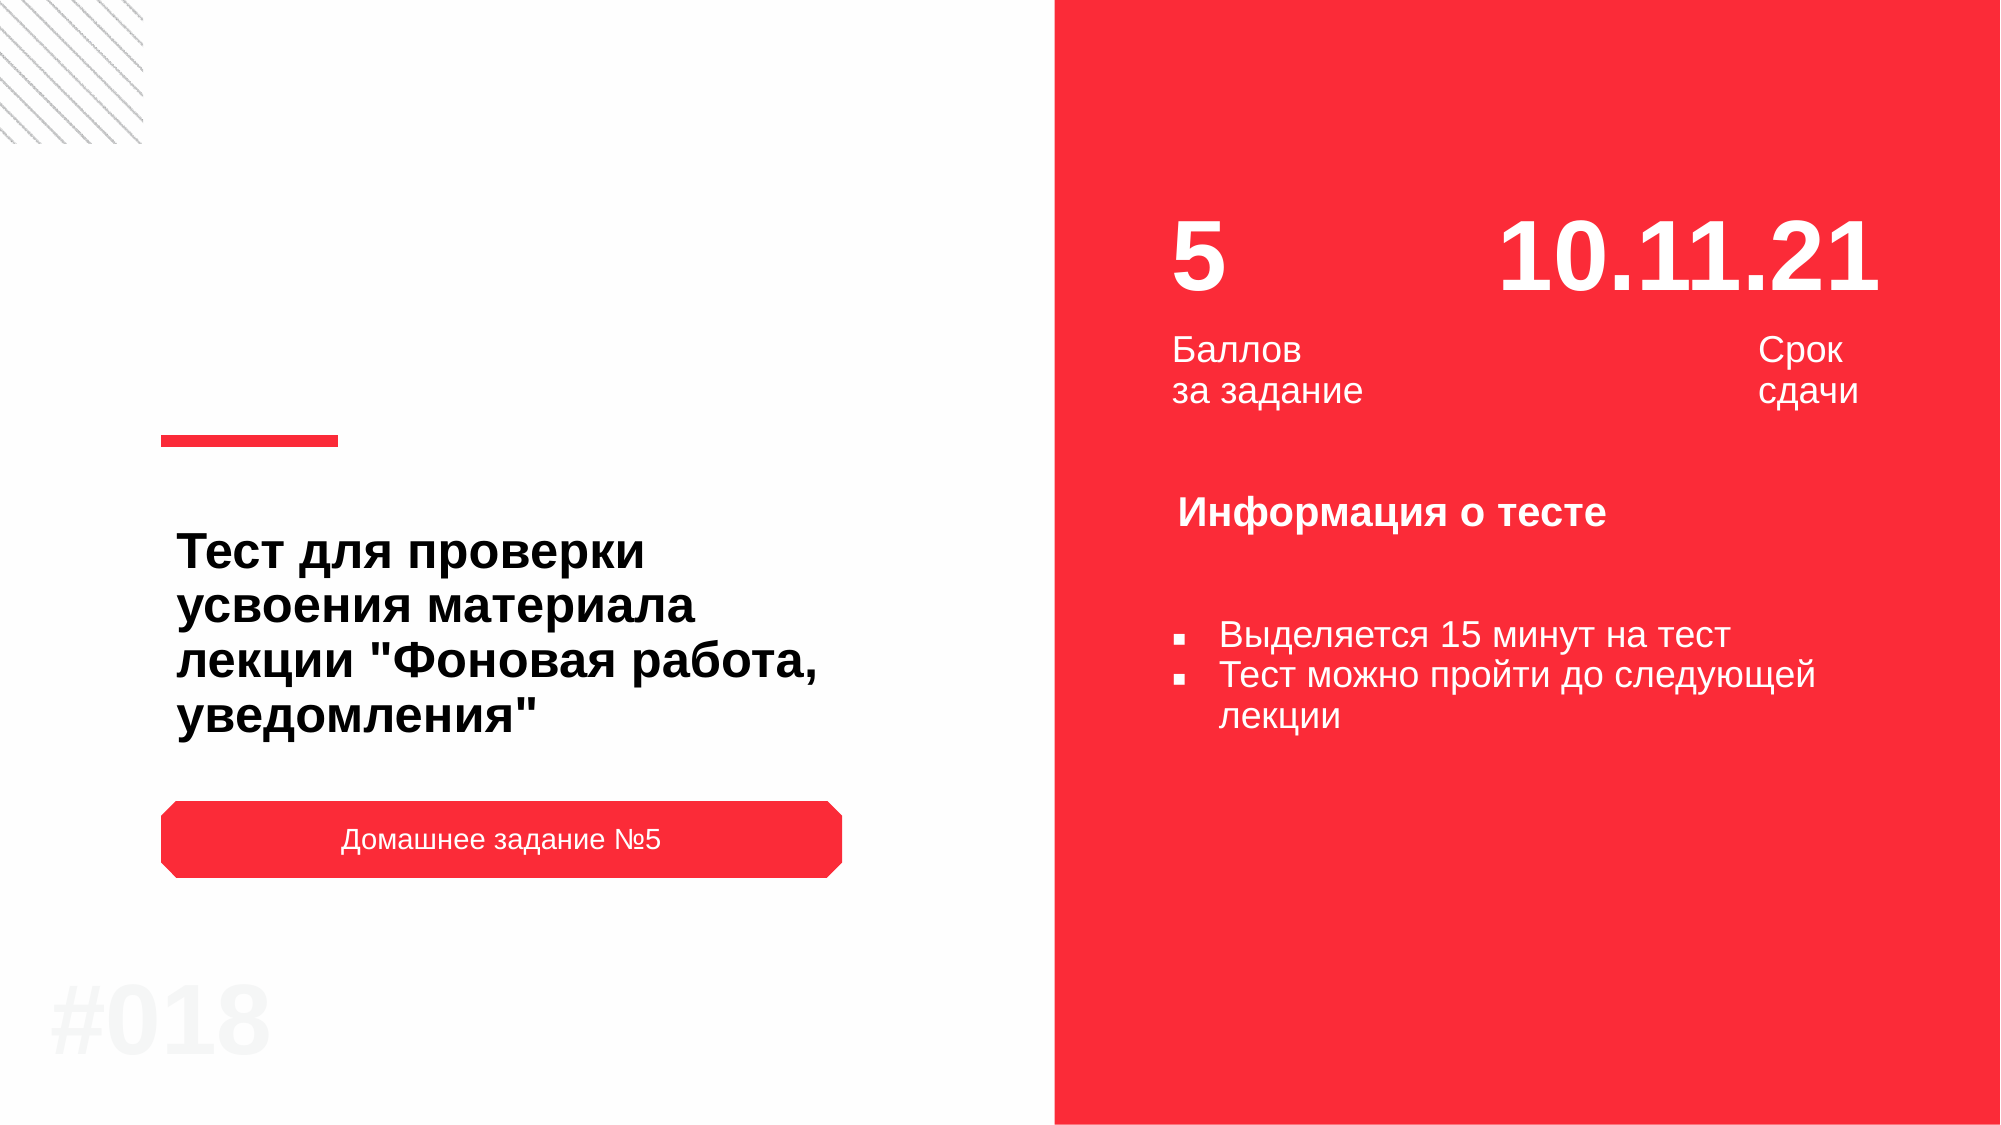

5
10.11.21
Баллов
за задание
Срок
сдачи
Информация о тесте
Тест для проверки усвоения материала лекции "Фоновая работа, уведомления"

Выделяется 15 минут на тест
Тест можно пройти до следующей лекции
Домашнее задание №5
#018